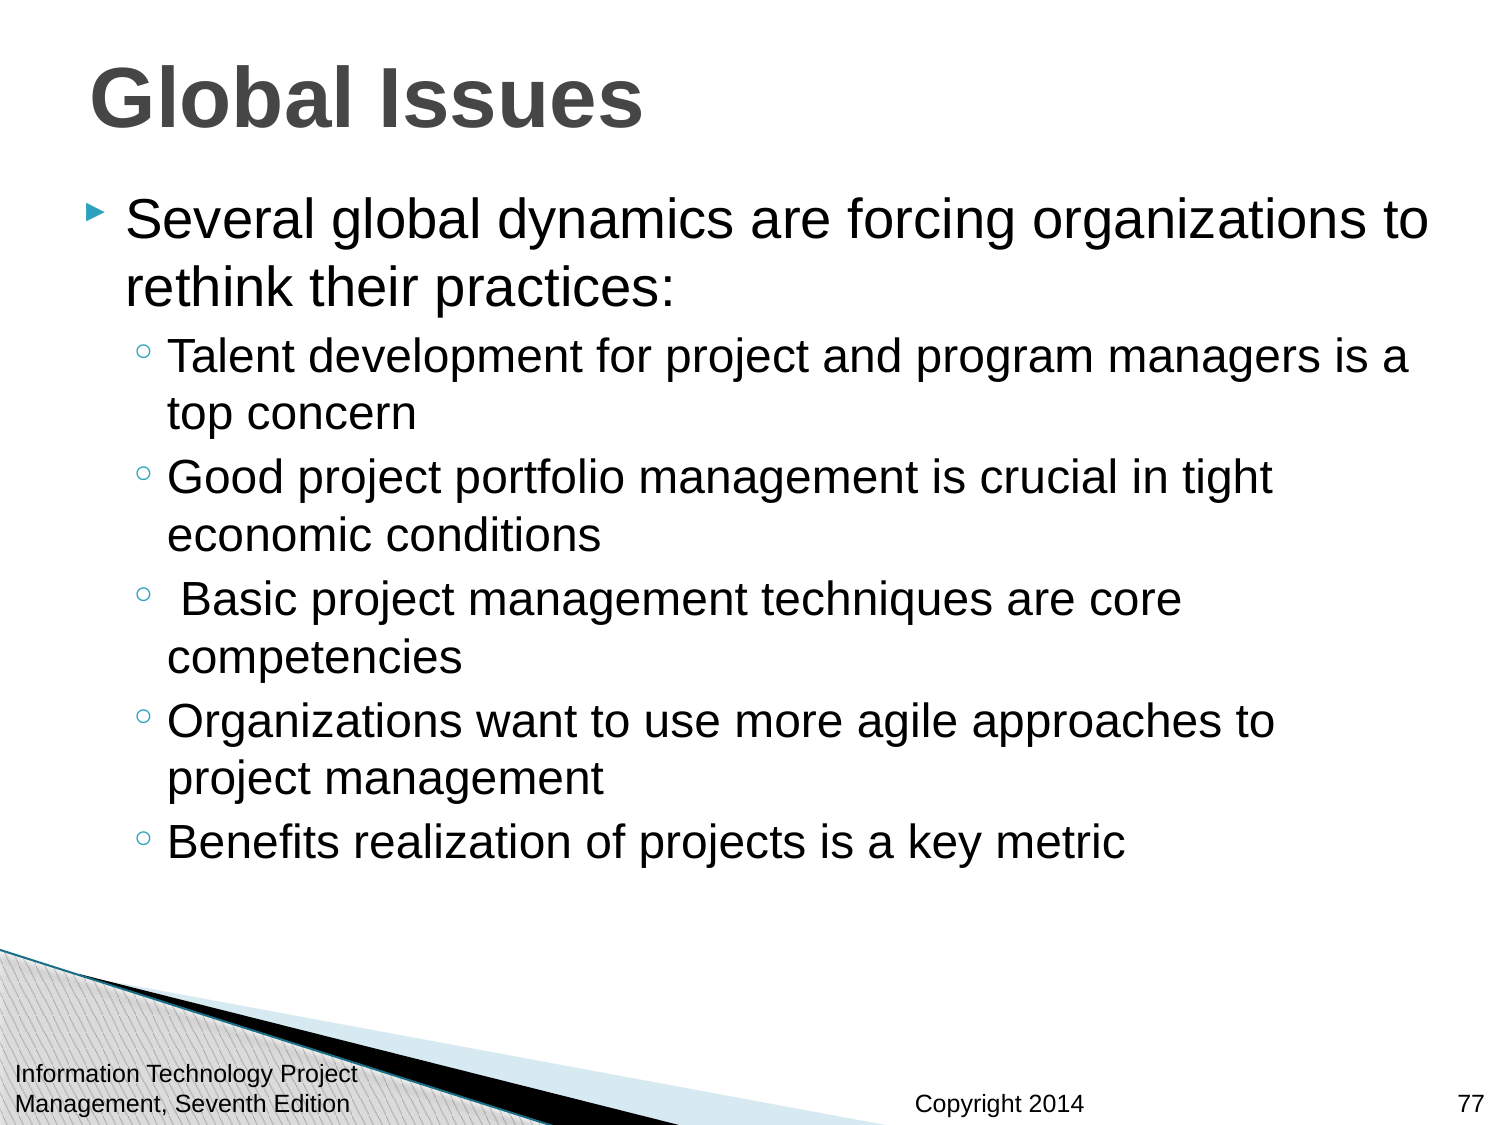

# Global Issues
Several global dynamics are forcing organizations to rethink their practices:
Talent development for project and program managers is a top concern
Good project portfolio management is crucial in tight economic conditions
 Basic project management techniques are core competencies
Organizations want to use more agile approaches to project management
Benefits realization of projects is a key metric
Information Technology Project Management, Seventh Edition
77